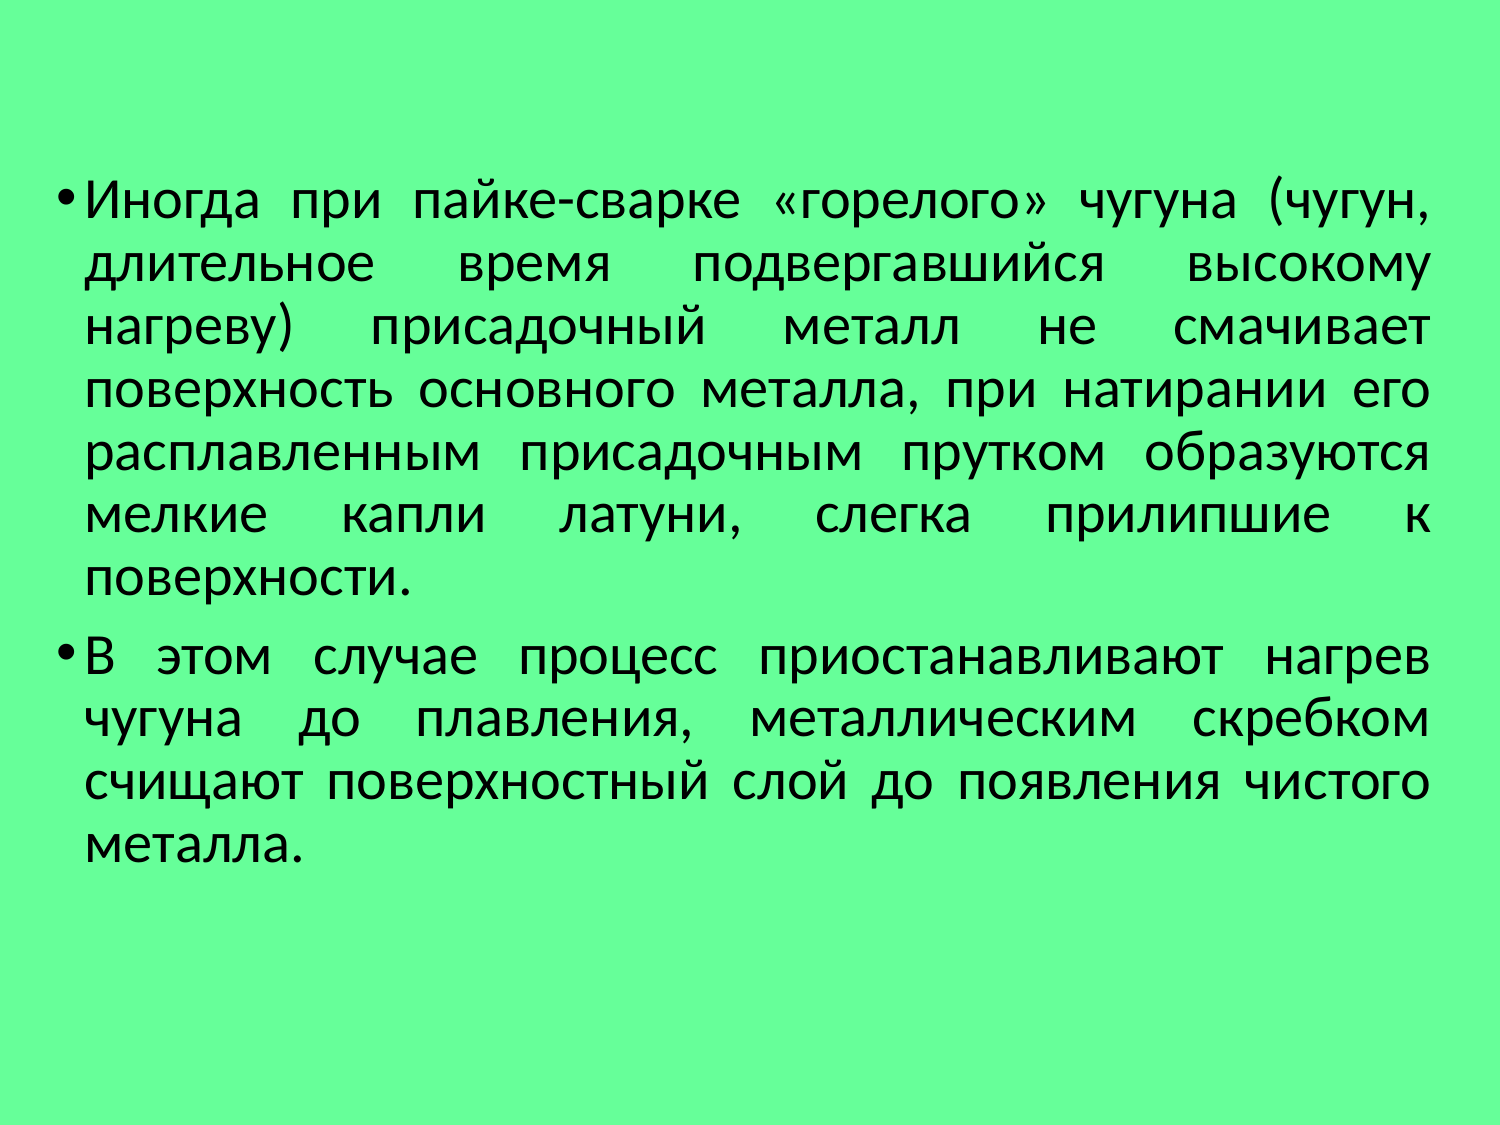

Иногда при пайке-сварке «горелого» чугуна (чугун, длительное время подвергавшийся высокому нагреву) присадочный металл не смачивает поверхность основного металла, при натирании его расплавленным присадочным прутком образуются мелкие капли латуни, слегка прилипшие к поверхности.
В этом случае процесс приостанавливают нагрев чугуна до плавления, металлическим скребком счищают поверхностный слой до появления чистого металла.